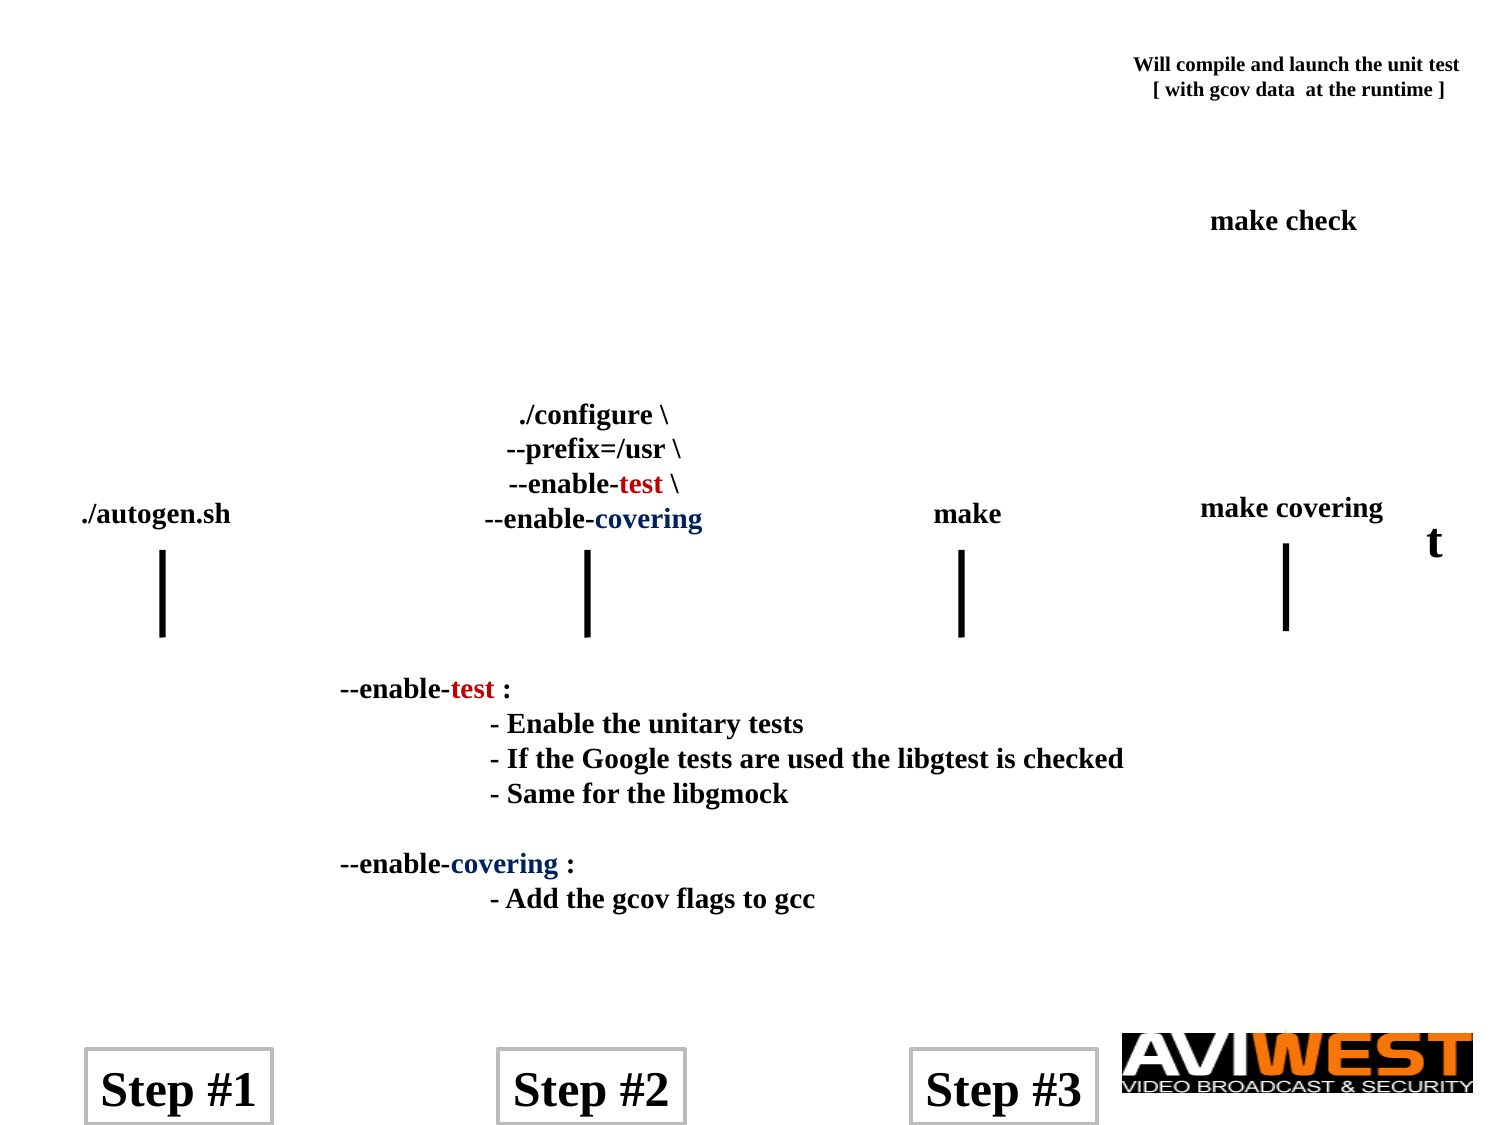

Will compile and launch the unit test
[ with gcov data  at the runtime ]
make check
./configure \
--prefix=/usr \
--enable-test \
--enable-covering
make covering
./autogen.sh
make
t

--enable-test :
	- Enable the unitary tests
	- If the Google tests are used the libgtest is checked
	- Same for the libgmock

--enable-covering :
	- Add the gcov flags to gcc
Step #1
Step #2
Step #3